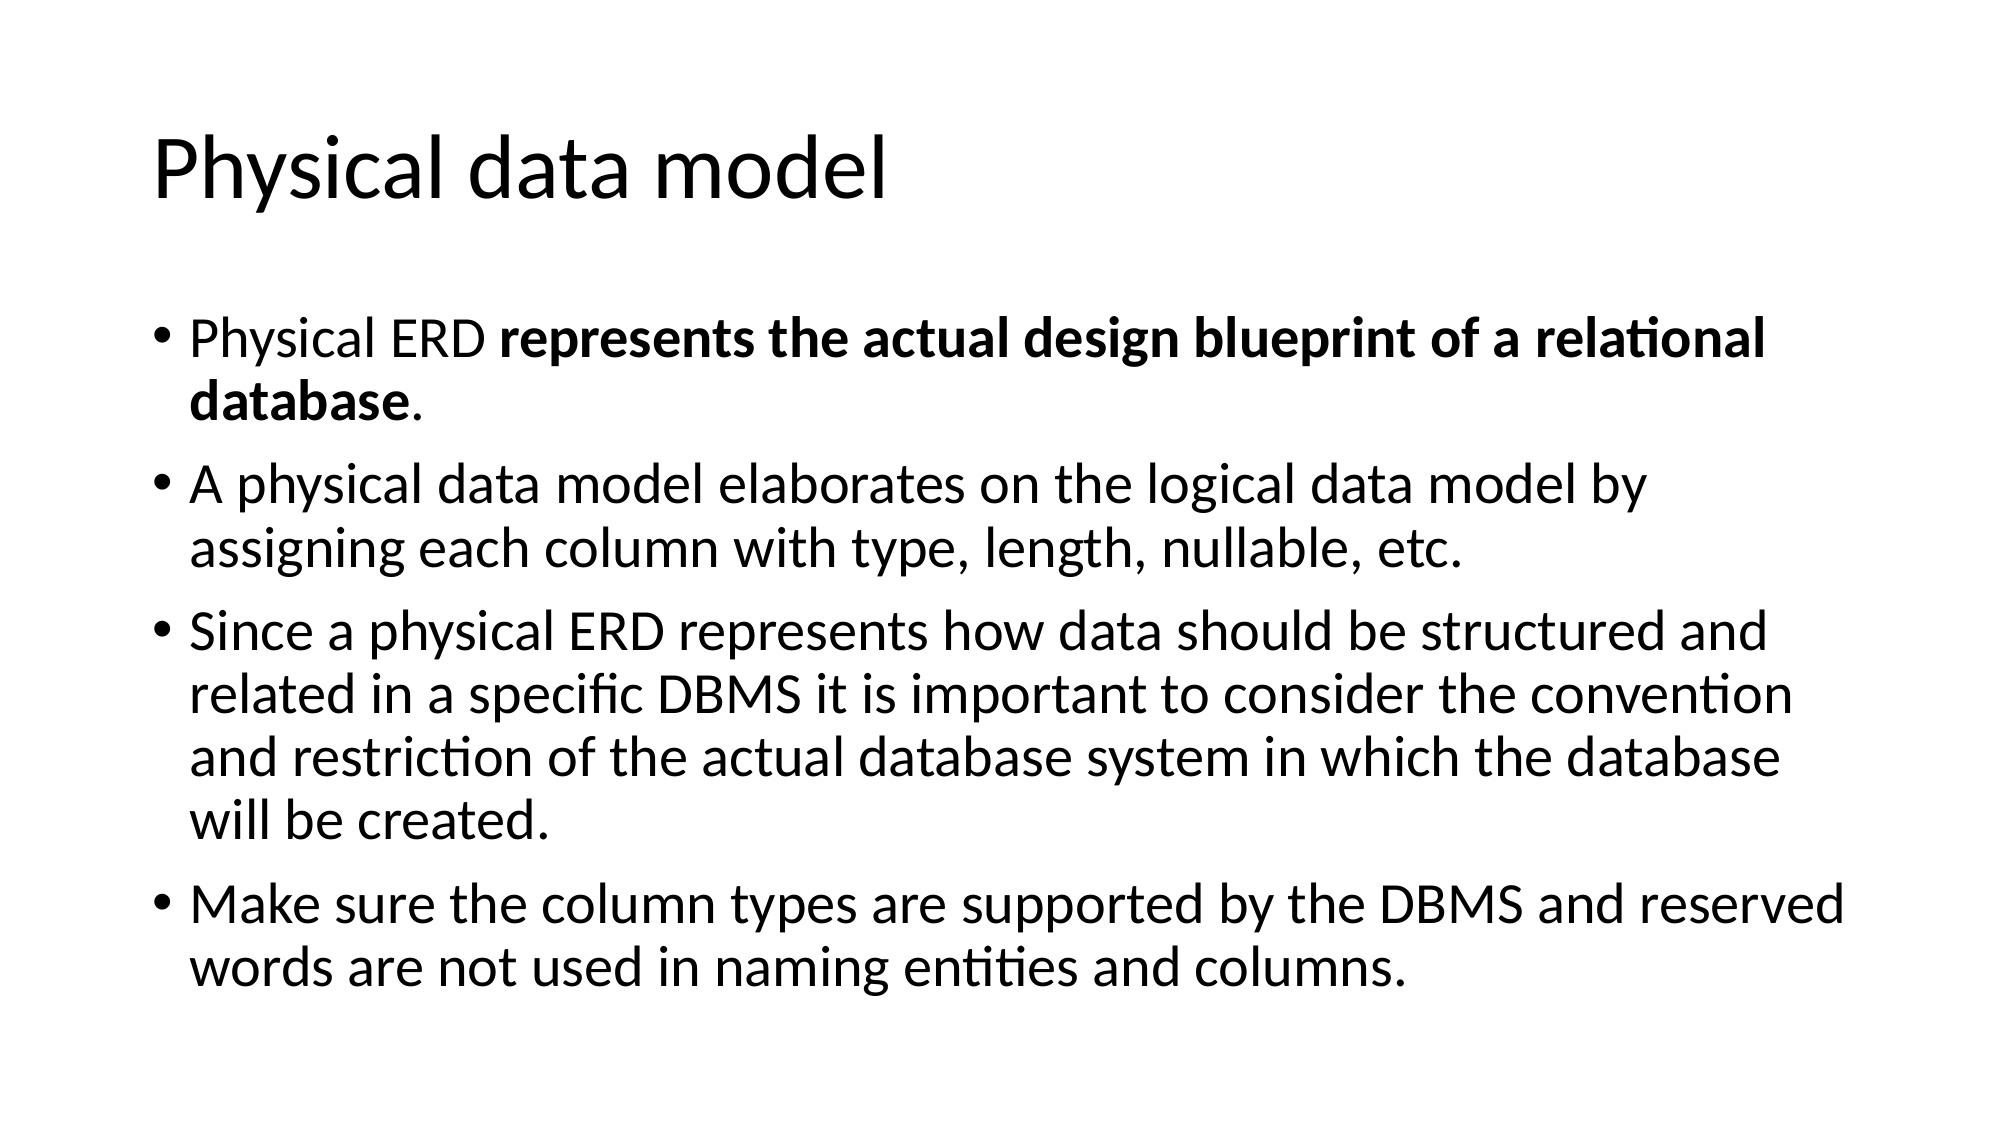

# Physical data model
Physical ERD represents the actual design blueprint of a relational database.
A physical data model elaborates on the logical data model by assigning each column with type, length, nullable, etc.
Since a physical ERD represents how data should be structured and related in a specific DBMS it is important to consider the convention and restriction of the actual database system in which the database will be created.
Make sure the column types are supported by the DBMS and reserved words are not used in naming entities and columns.